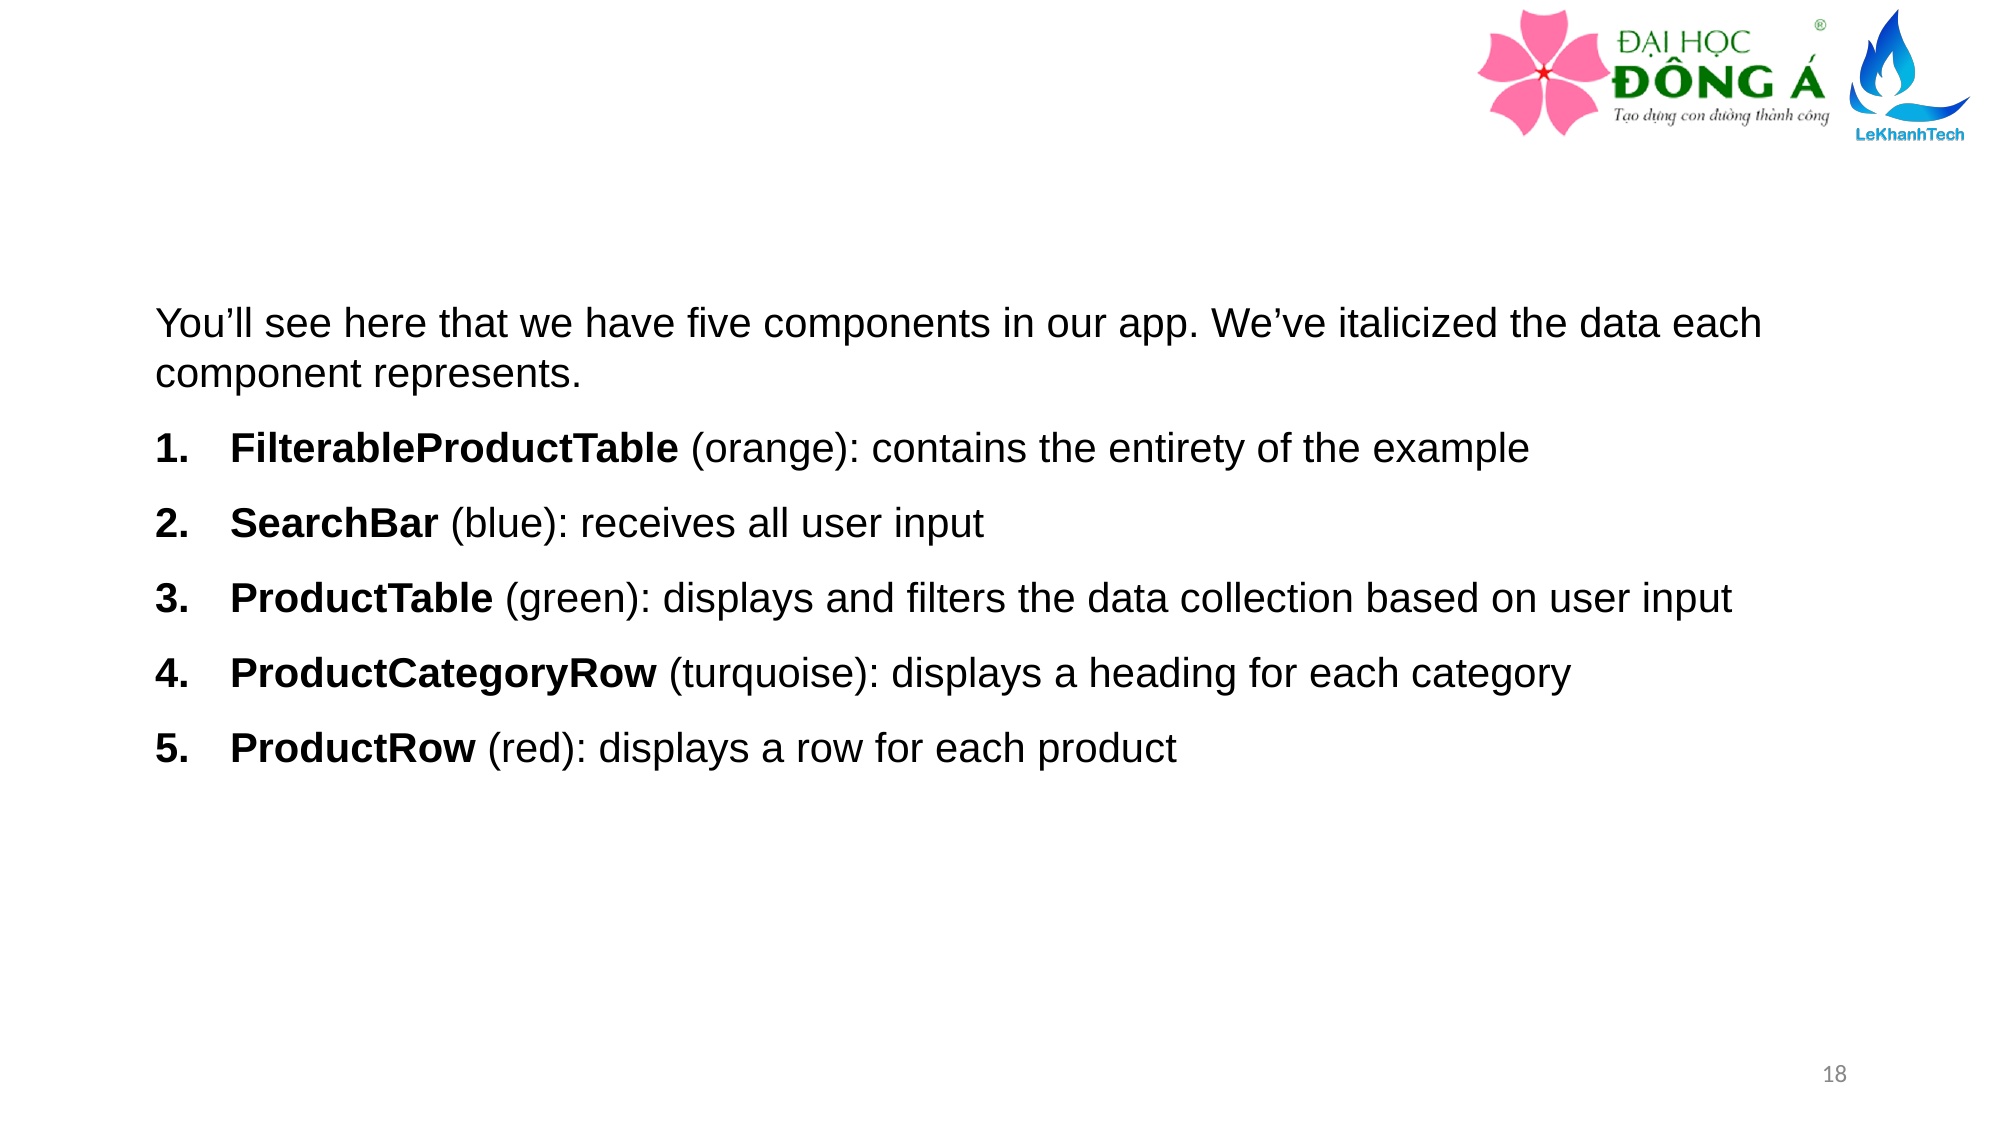

You’ll see here that we have five components in our app. We’ve italicized the data each component represents.
FilterableProductTable (orange): contains the entirety of the example
SearchBar (blue): receives all user input
ProductTable (green): displays and filters the data collection based on user input
ProductCategoryRow (turquoise): displays a heading for each category
ProductRow (red): displays a row for each product
18